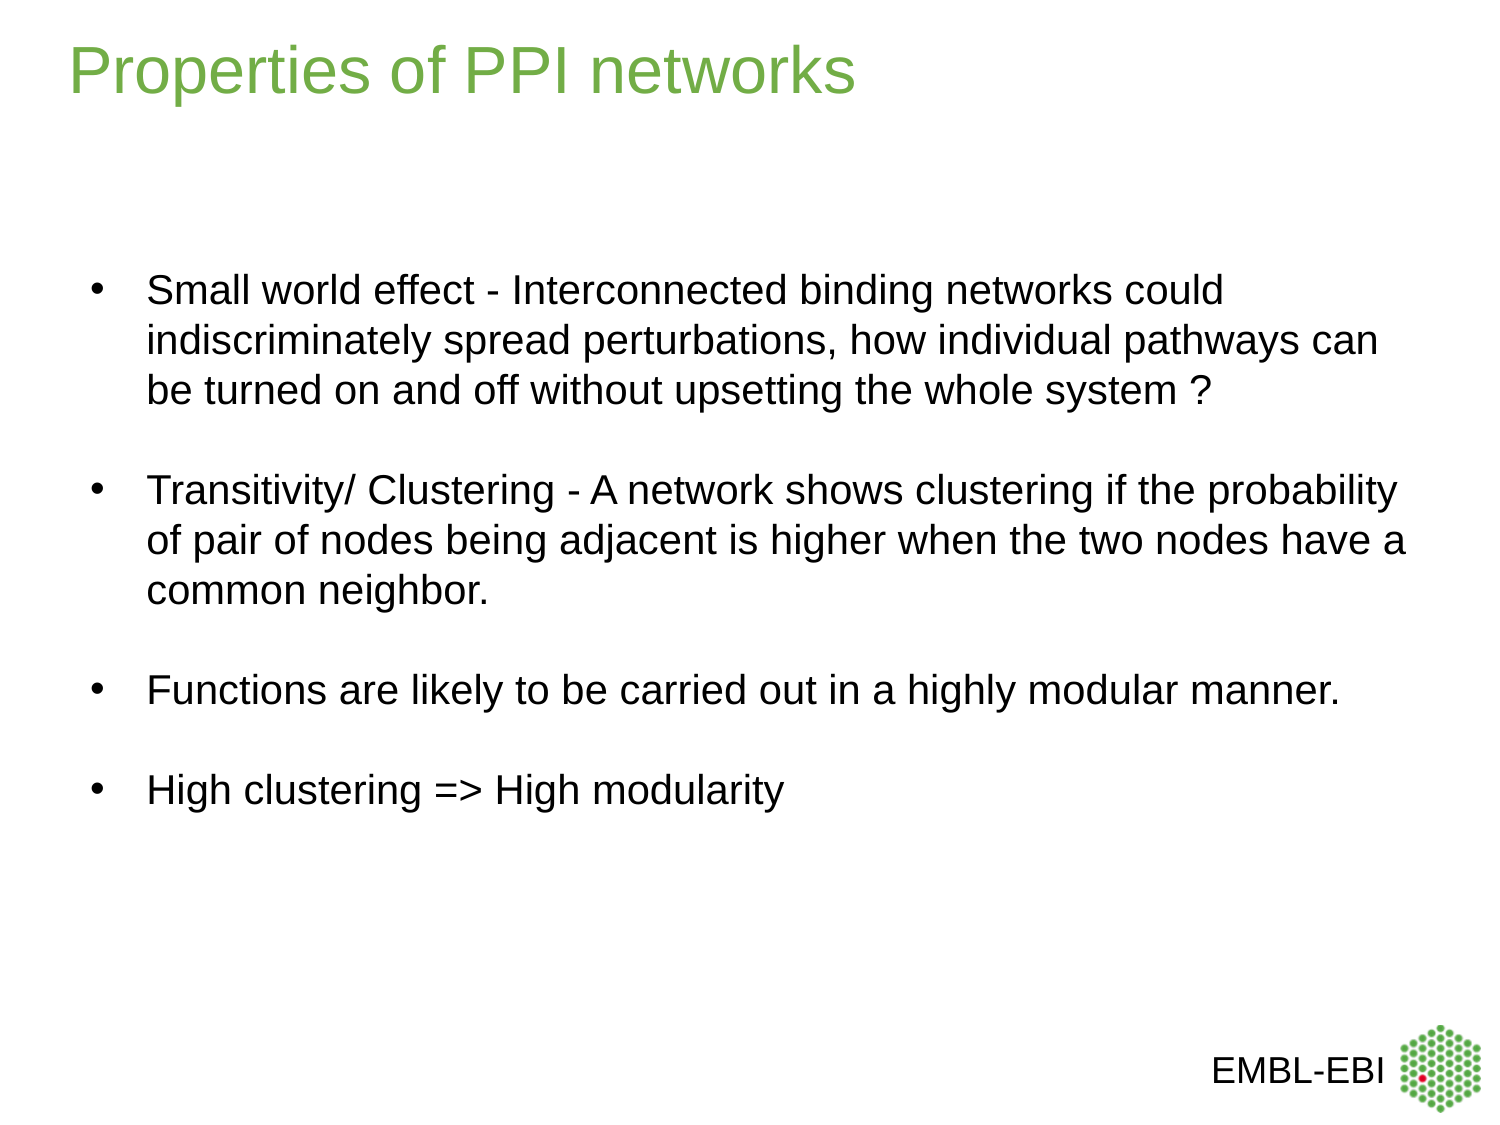

# Properties of PPI networks
Small world effect - Interconnected binding networks could indiscriminately spread perturbations, how individual pathways can be turned on and off without upsetting the whole system ?

Transitivity/ Clustering - A network shows clustering if the probability of pair of nodes being adjacent is higher when the two nodes have a common neighbor.

Functions are likely to be carried out in a highly modular manner.

High clustering => High modularity